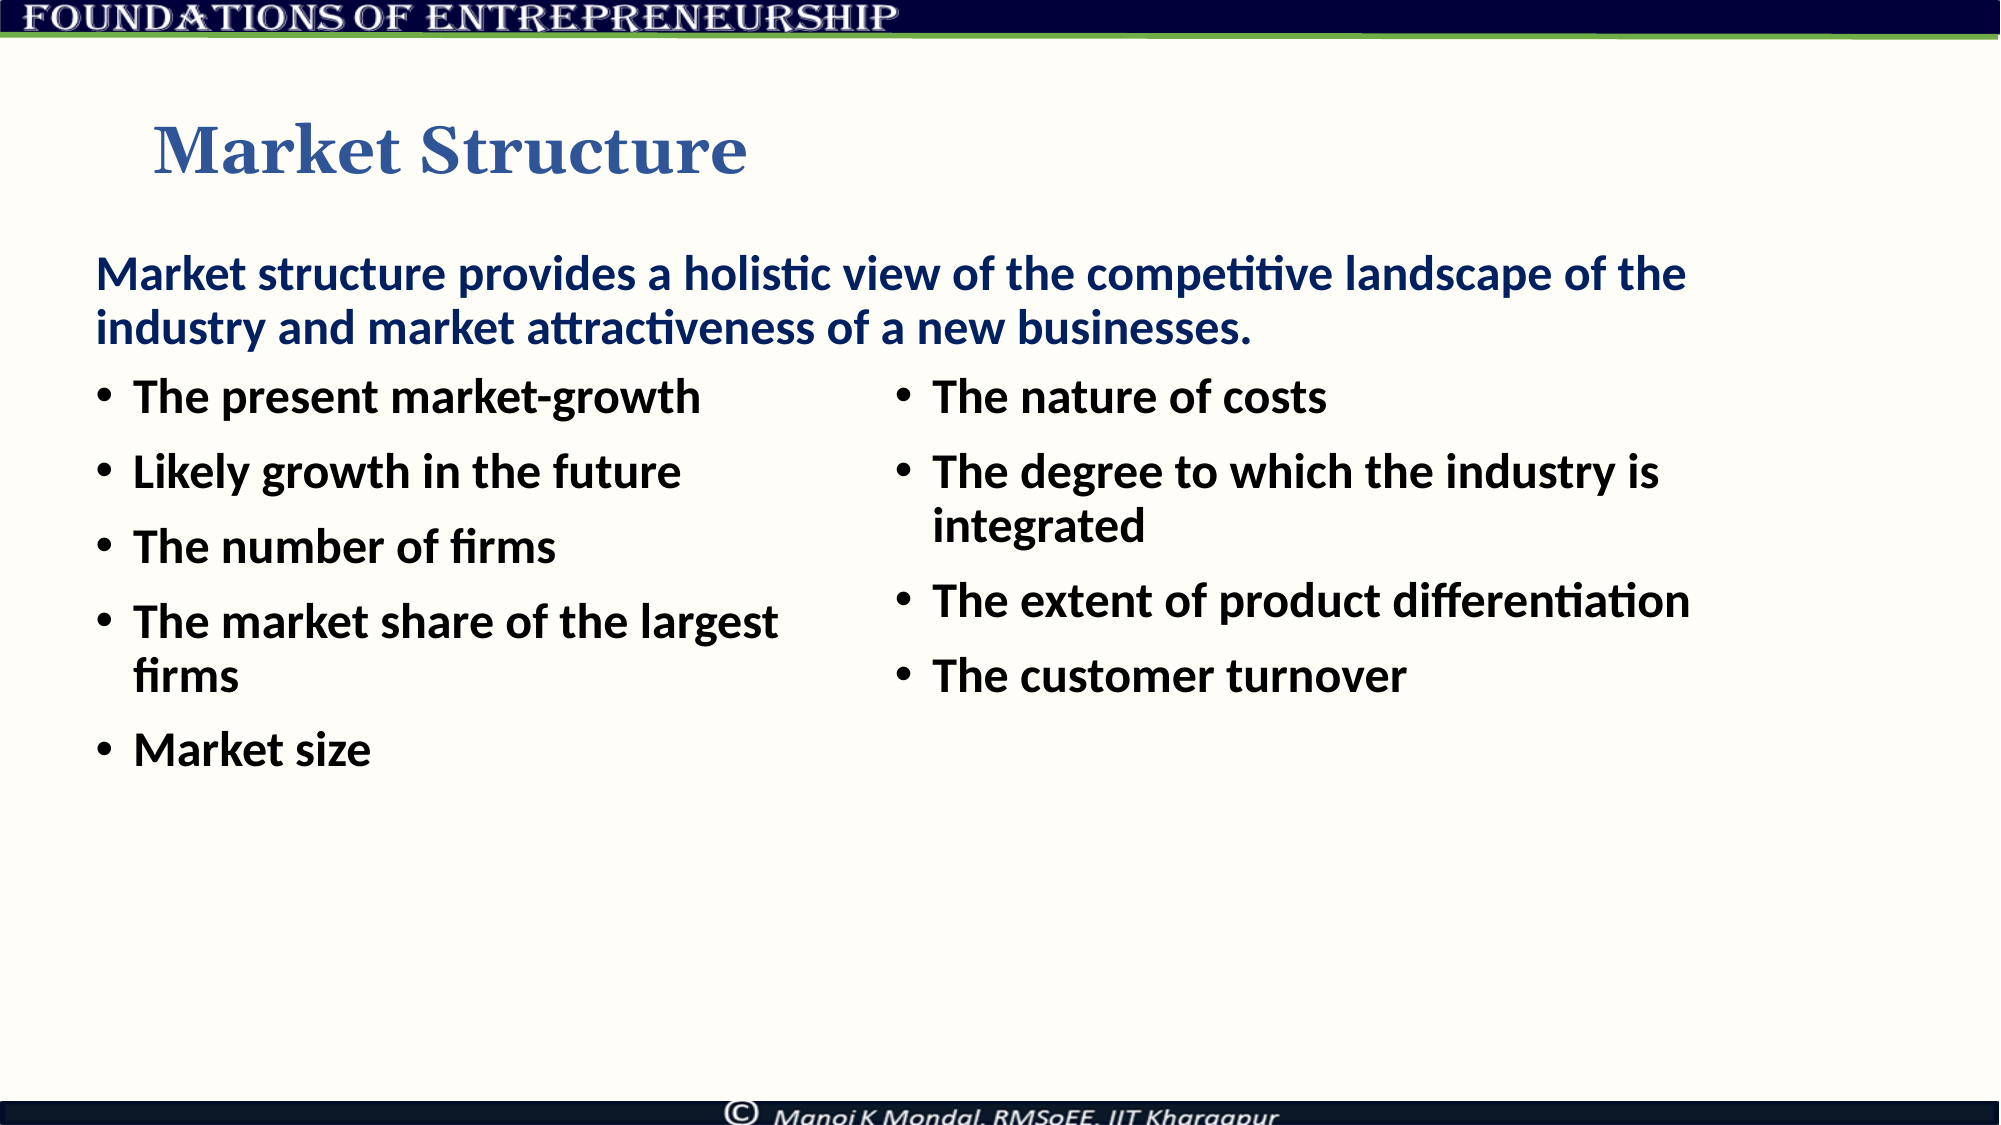

# Market Structure
Market structure provides a holistic view of the competitive landscape of the industry and market attractiveness of a new businesses.
The present market-growth
Likely growth in the future
The number of firms
The market share of the largest firms
Market size
The nature of costs
The degree to which the industry is integrated
The extent of product differentiation
The customer turnover